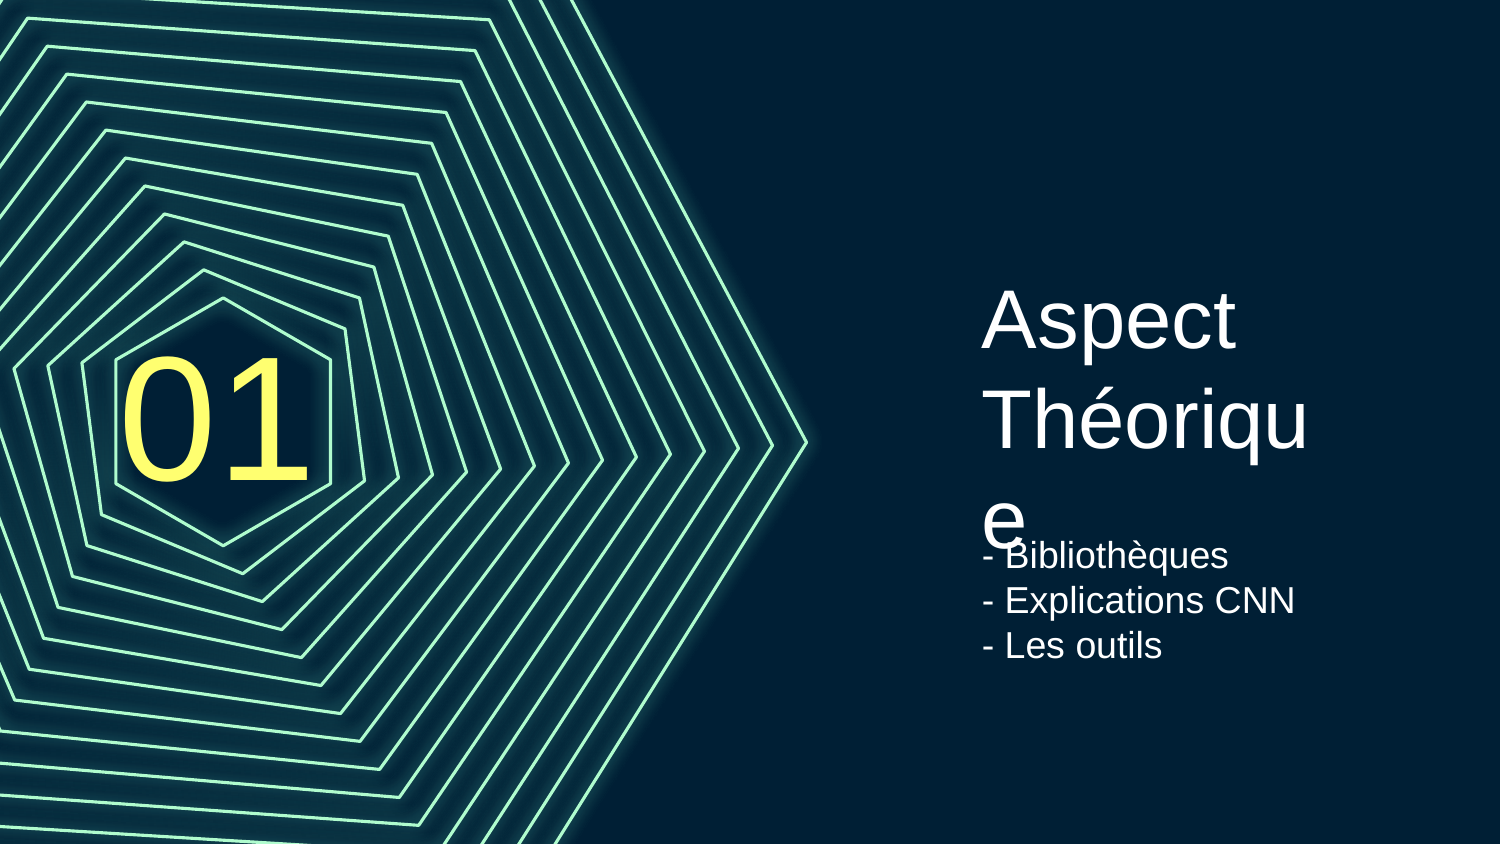

01
# Aspect Théorique
- Bibliothèques
- Explications CNN
- Les outils